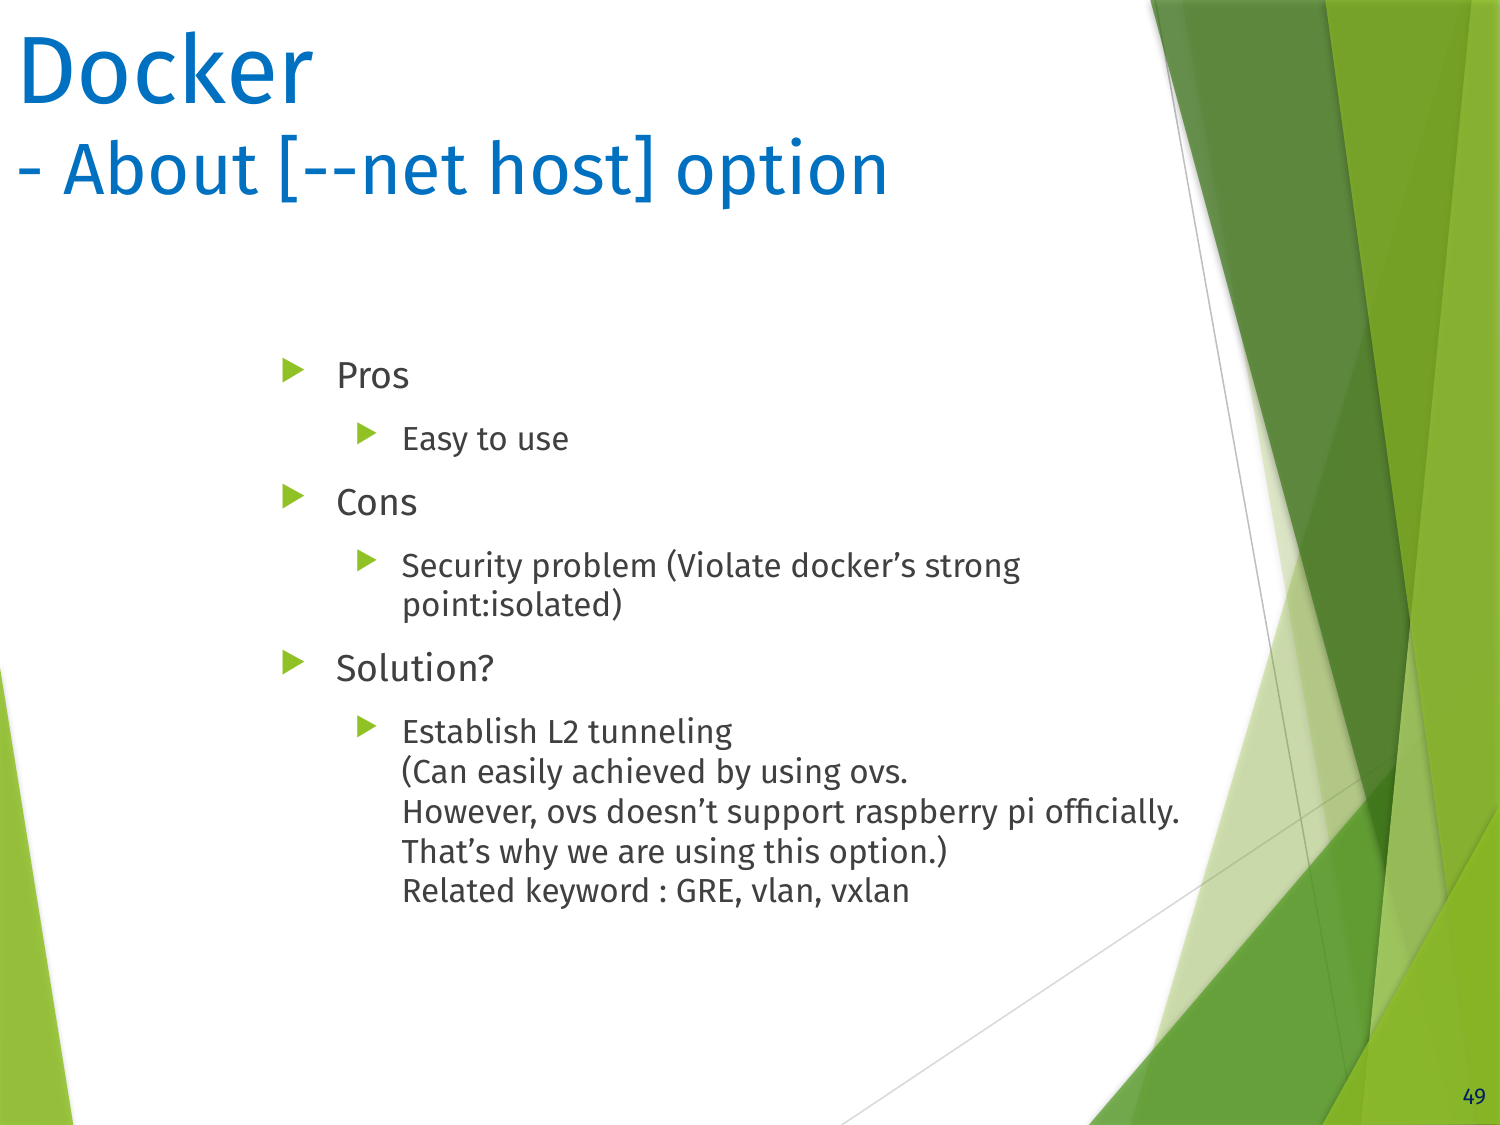

Docker
- About [--net host] option
Pros
Easy to use
Cons
Security problem (Violate docker’s strong point:isolated)
Solution?
Establish L2 tunneling
(Can easily achieved by using ovs.
However, ovs doesn’t support raspberry pi officially.
That’s why we are using this option.)
Related keyword : GRE, vlan, vxlan
49